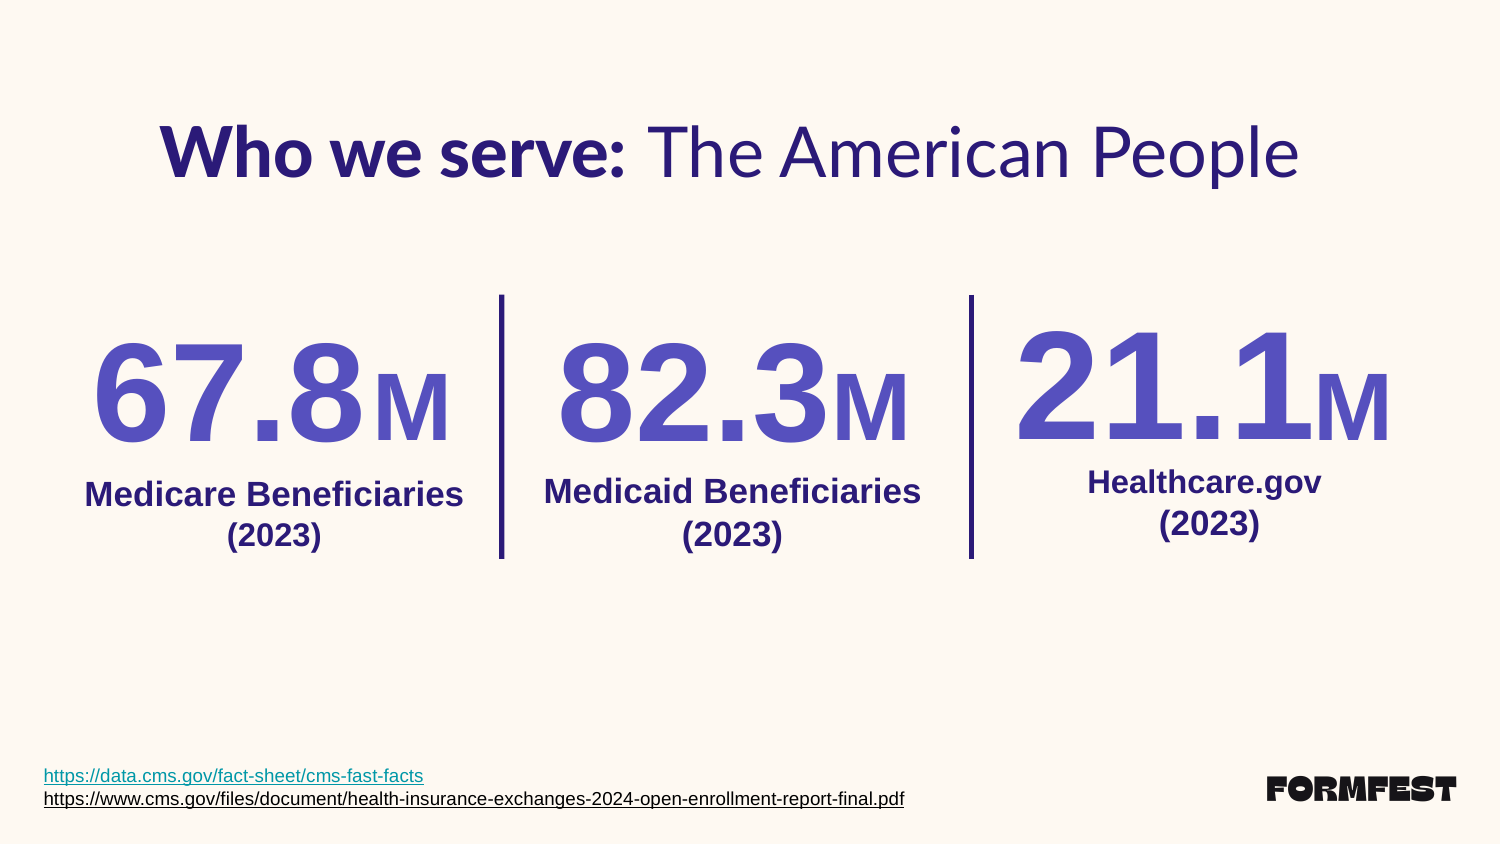

# Who we serve
Who we serve: The American People
82.3
21.1
67.8
M
M
M
Medicare Beneficiaries
(2023)
Medicaid Beneficiaries
(2023)
Healthcare.gov
 (2023)
https://data.cms.gov/fact-sheet/cms-fast-facts
https://www.cms.gov/files/document/health-insurance-exchanges-2024-open-enrollment-report-final.pdf